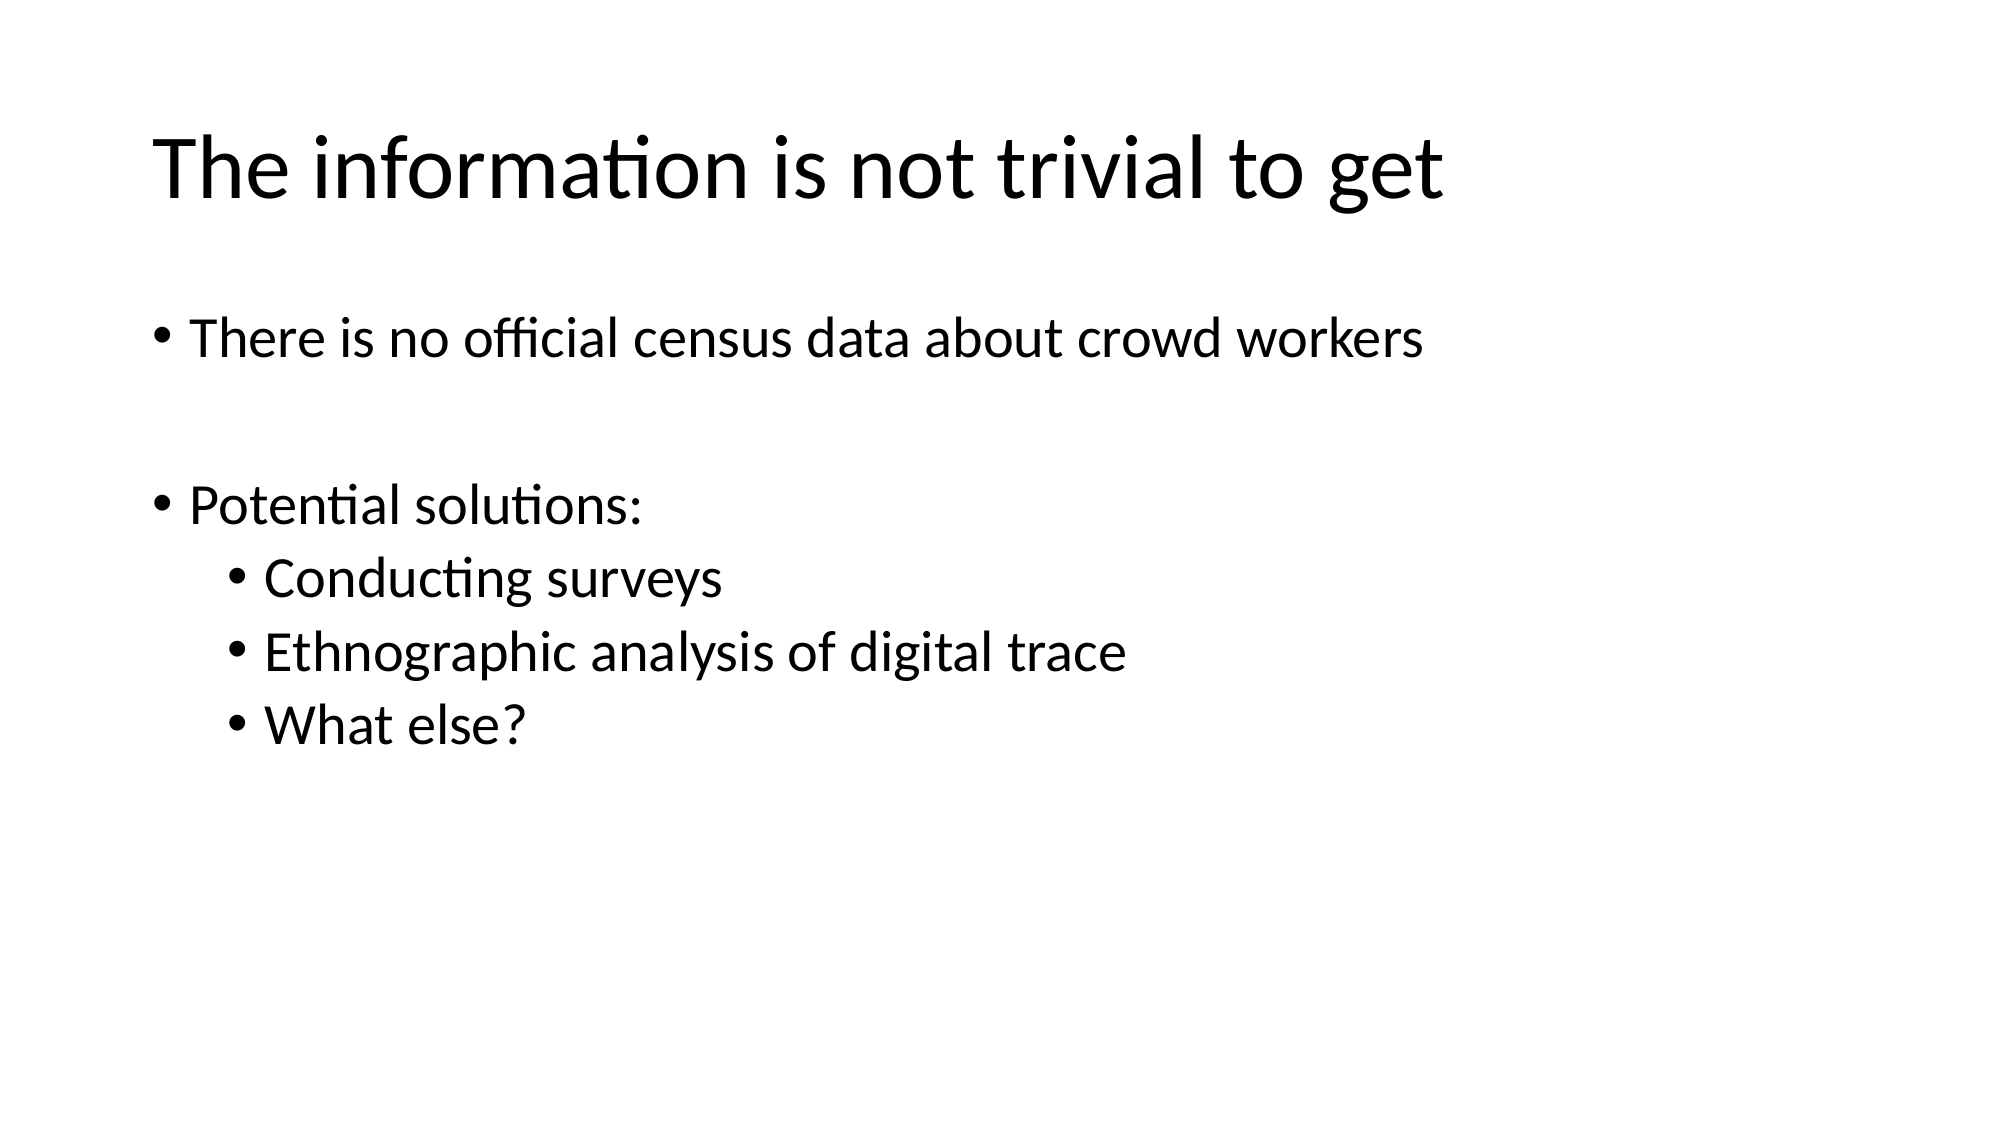

# The information is not trivial to get
There is no official census data about crowd workers

Potential solutions:
Conducting surveys
Ethnographic analysis of digital trace
What else?